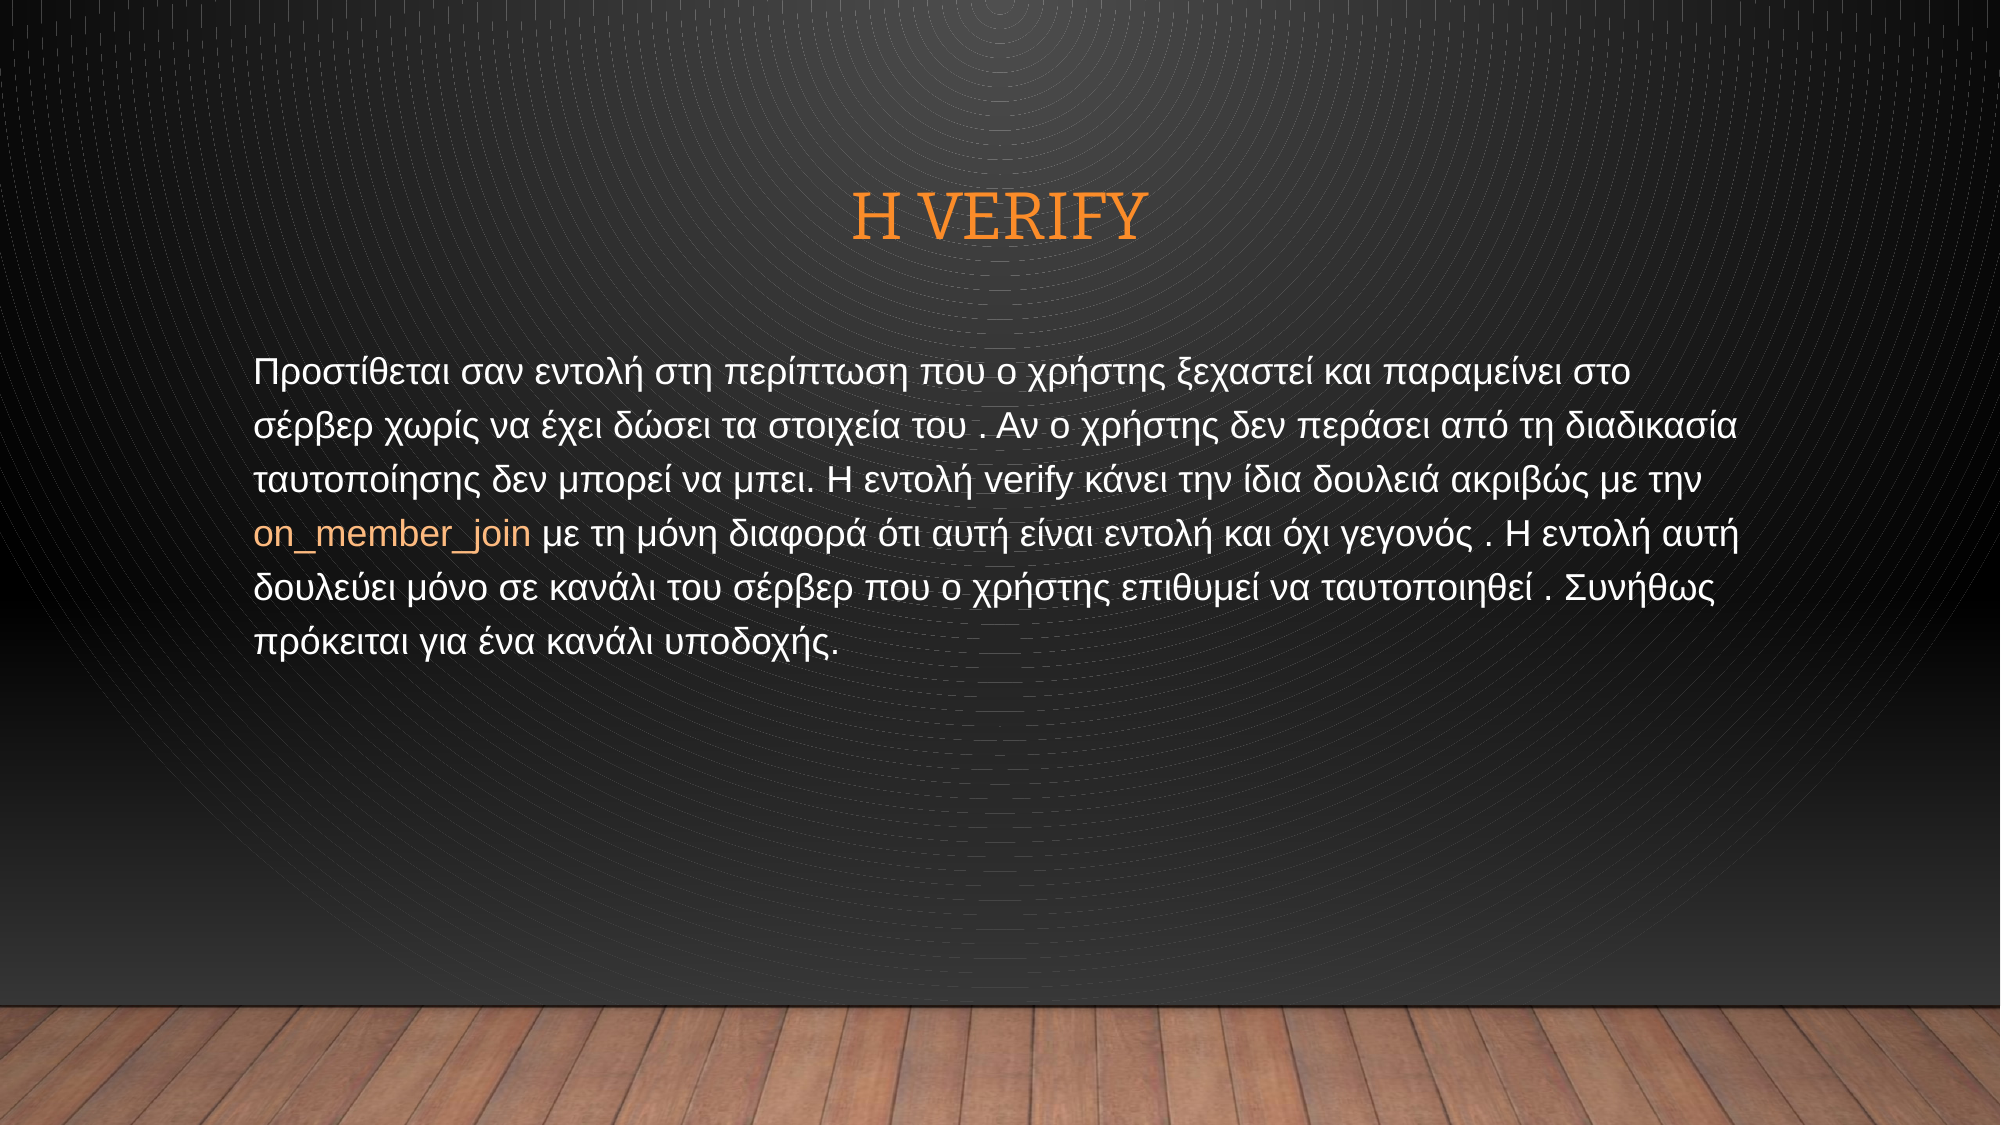

# H verify
Προστίθεται σαν εντολή στη περίπτωση που ο χρήστης ξεχαστεί και παραμείνει στο σέρβερ χωρίς να έχει δώσει τα στοιχεία του . Αν ο χρήστης δεν περάσει από τη διαδικασία ταυτοποίησης δεν μπορεί να μπει. Η εντολή verify κάνει την ίδια δουλειά ακριβώς με την on_member_join με τη μόνη διαφορά ότι αυτή είναι εντολή και όχι γεγονός . Η εντολή αυτή δουλεύει μόνο σε κανάλι του σέρβερ που ο χρήστης επιθυμεί να ταυτοποιηθεί . Συνήθως πρόκειται για ένα κανάλι υποδοχής.